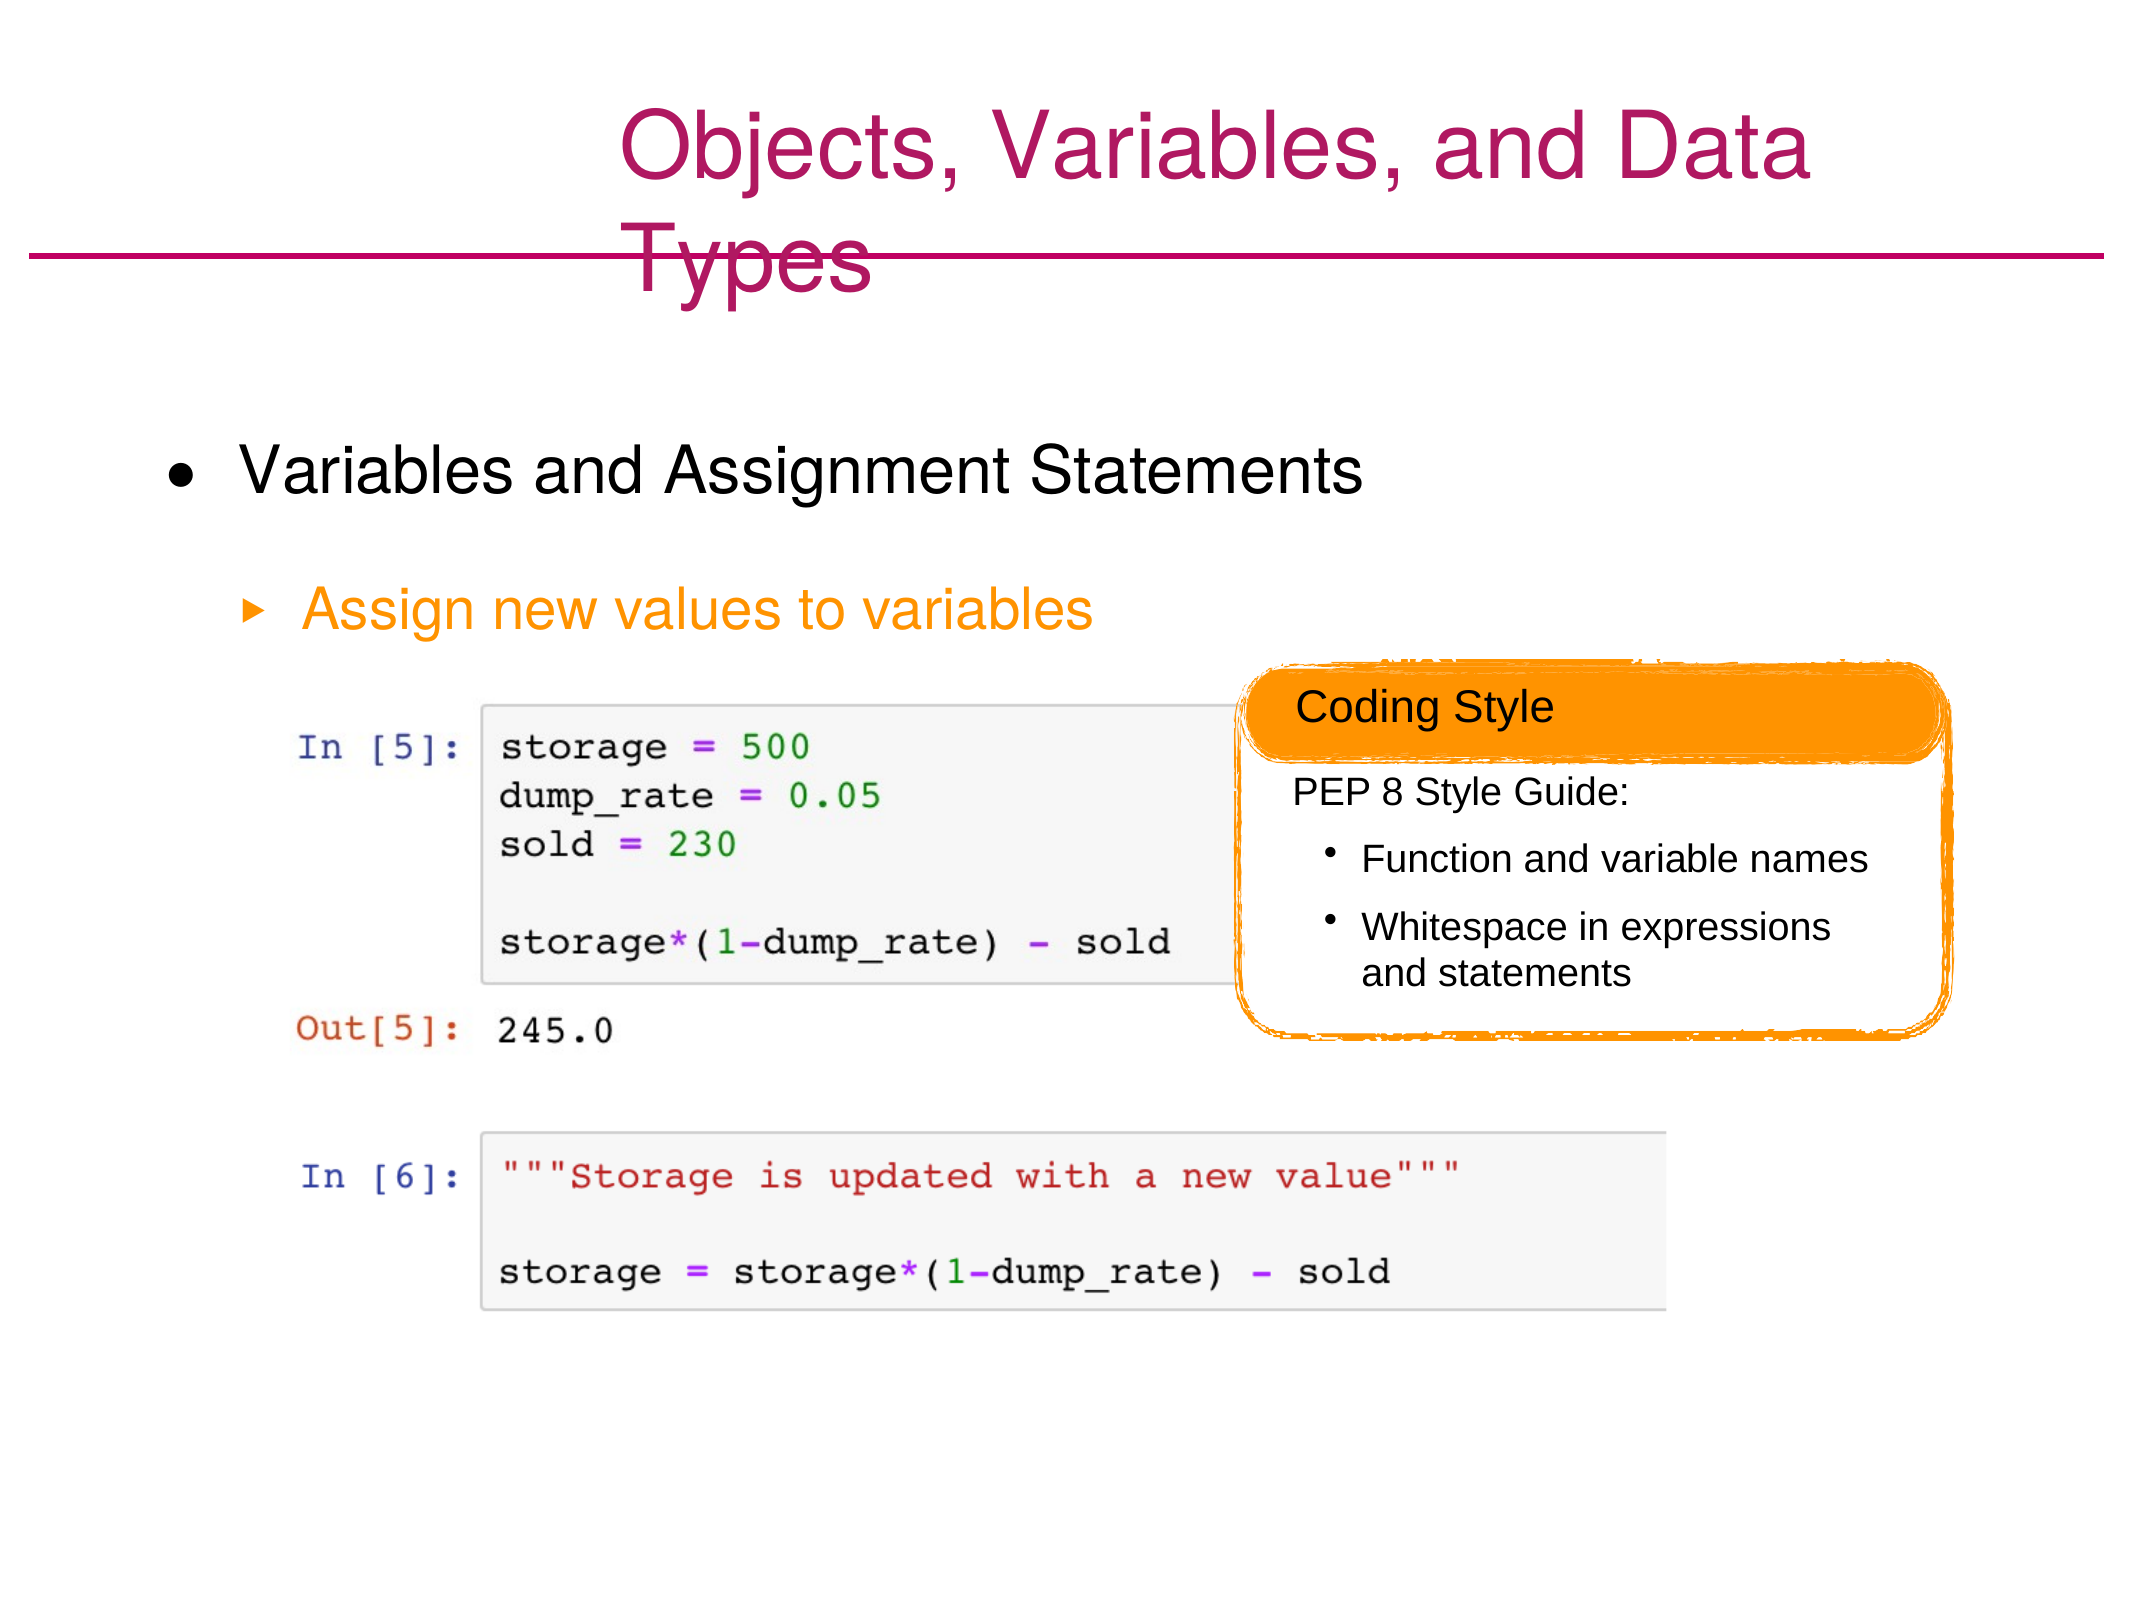

# Objects, Variables, and Data Types

Variables and Assignment Statements
Assign new values to variables
Coding Style
PEP 8 Style Guide:
Function and variable names
Whitespace in expressions and statements